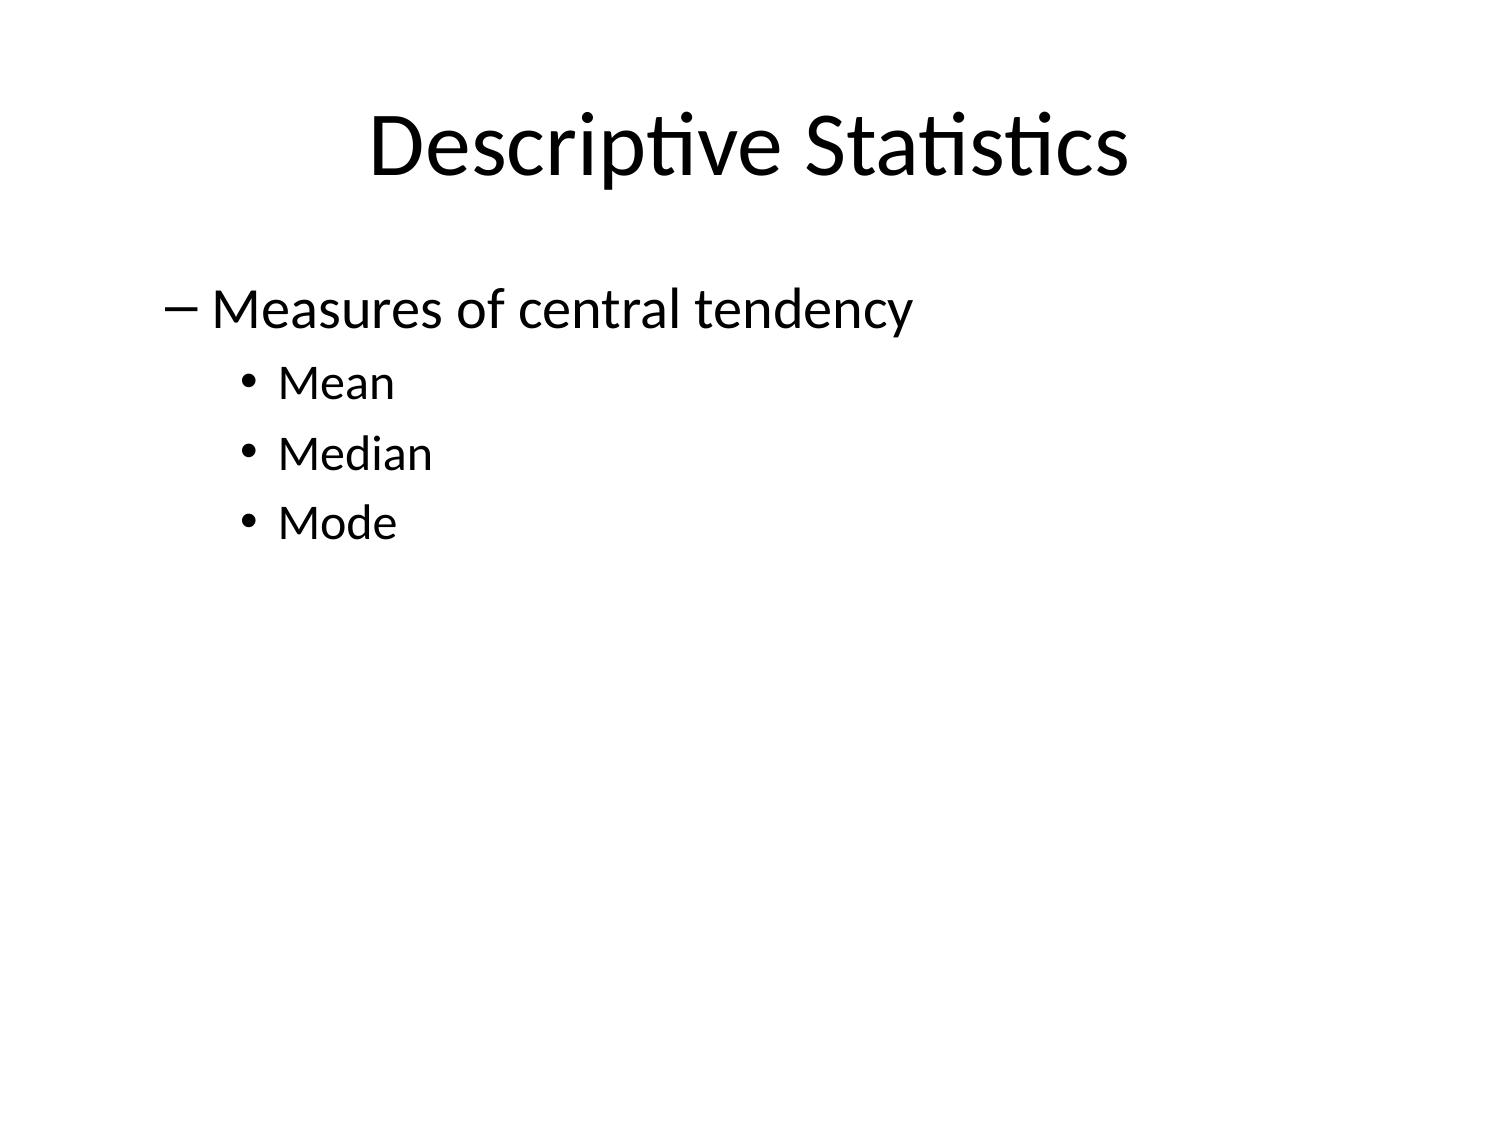

# Descriptive Statistics
Measures of central tendency
Mean
Median
Mode